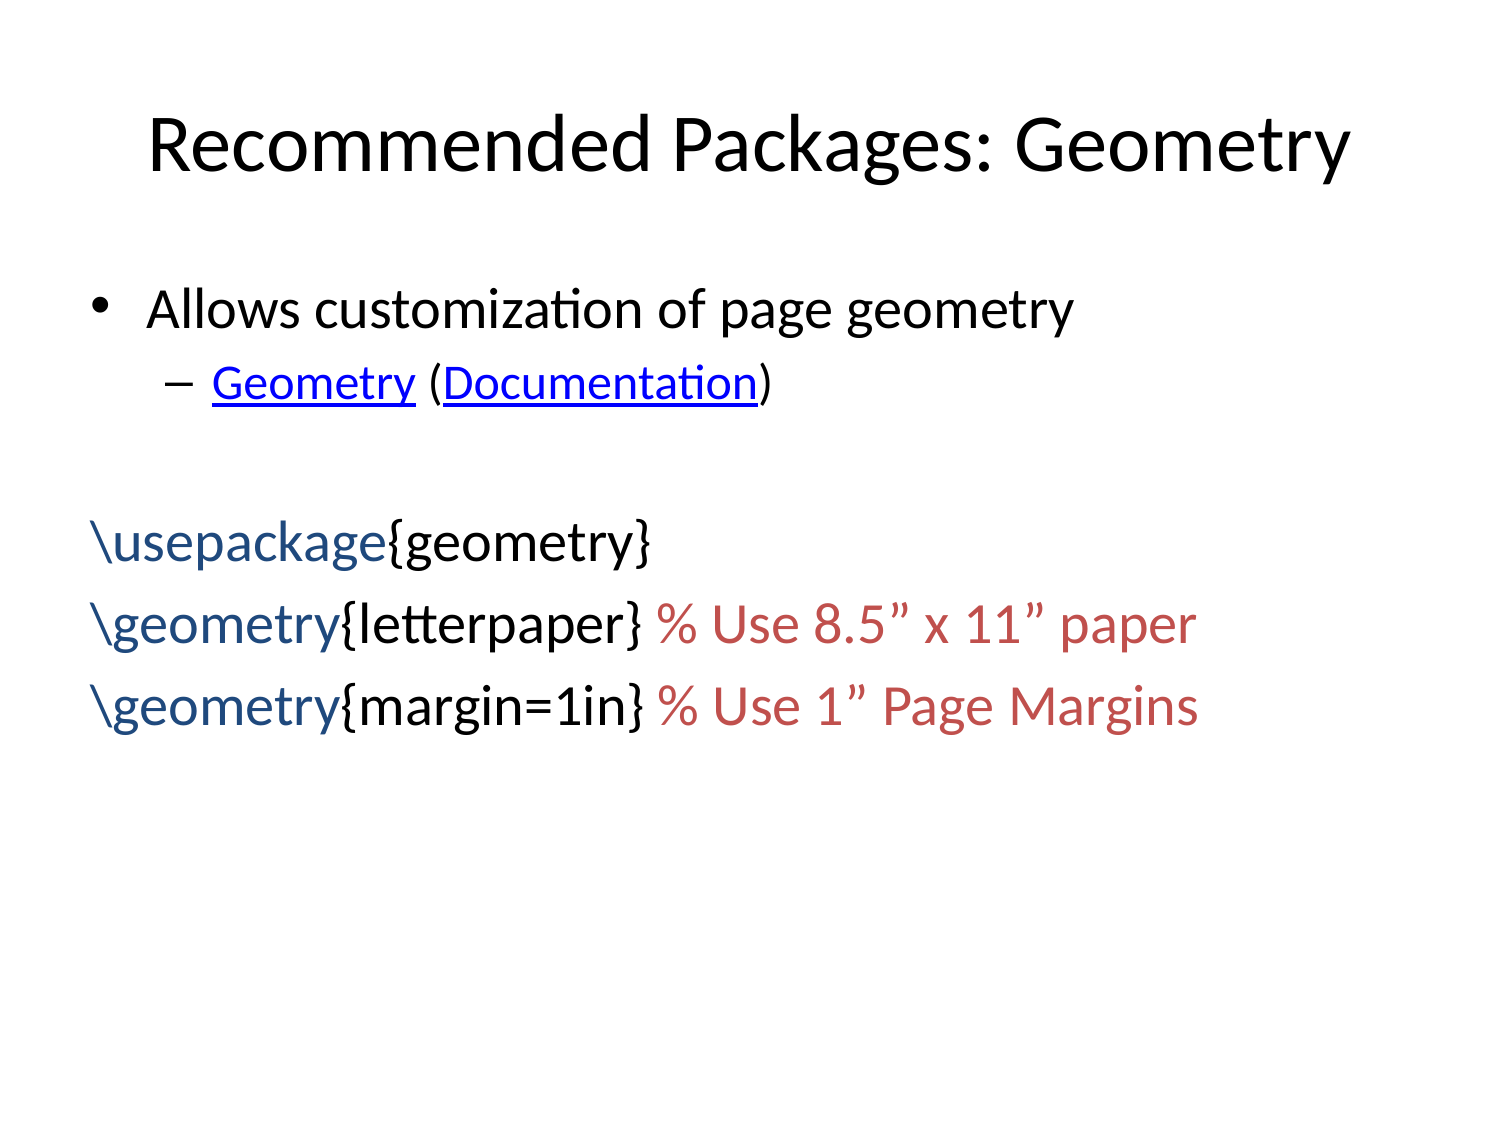

# Recommended Packages: Geometry
Allows customization of page geometry
Geometry (Documentation)

\usepackage{geometry}
\geometry{letterpaper} % Use 8.5” x 11” paper
\geometry{margin=1in} % Use 1” Page Margins